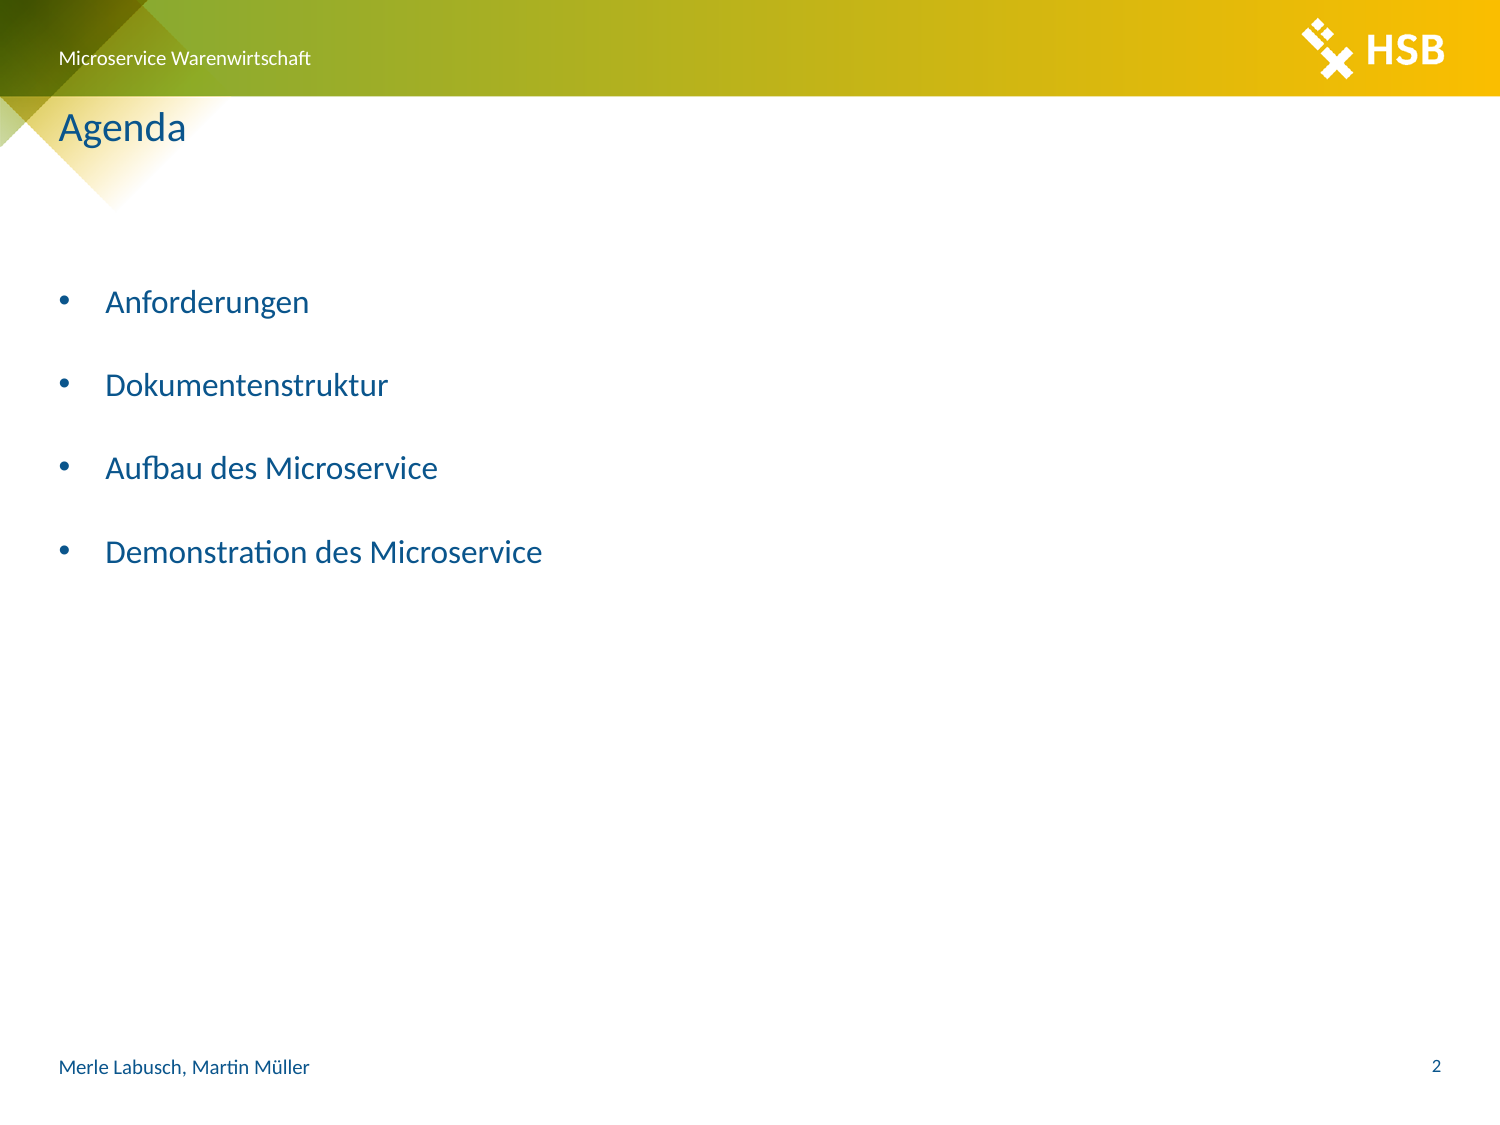

Microservice Warenwirtschaft
# Agenda

Anforderungen

Dokumentenstruktur

Aufbau des Microservice

Demonstration des Microservice